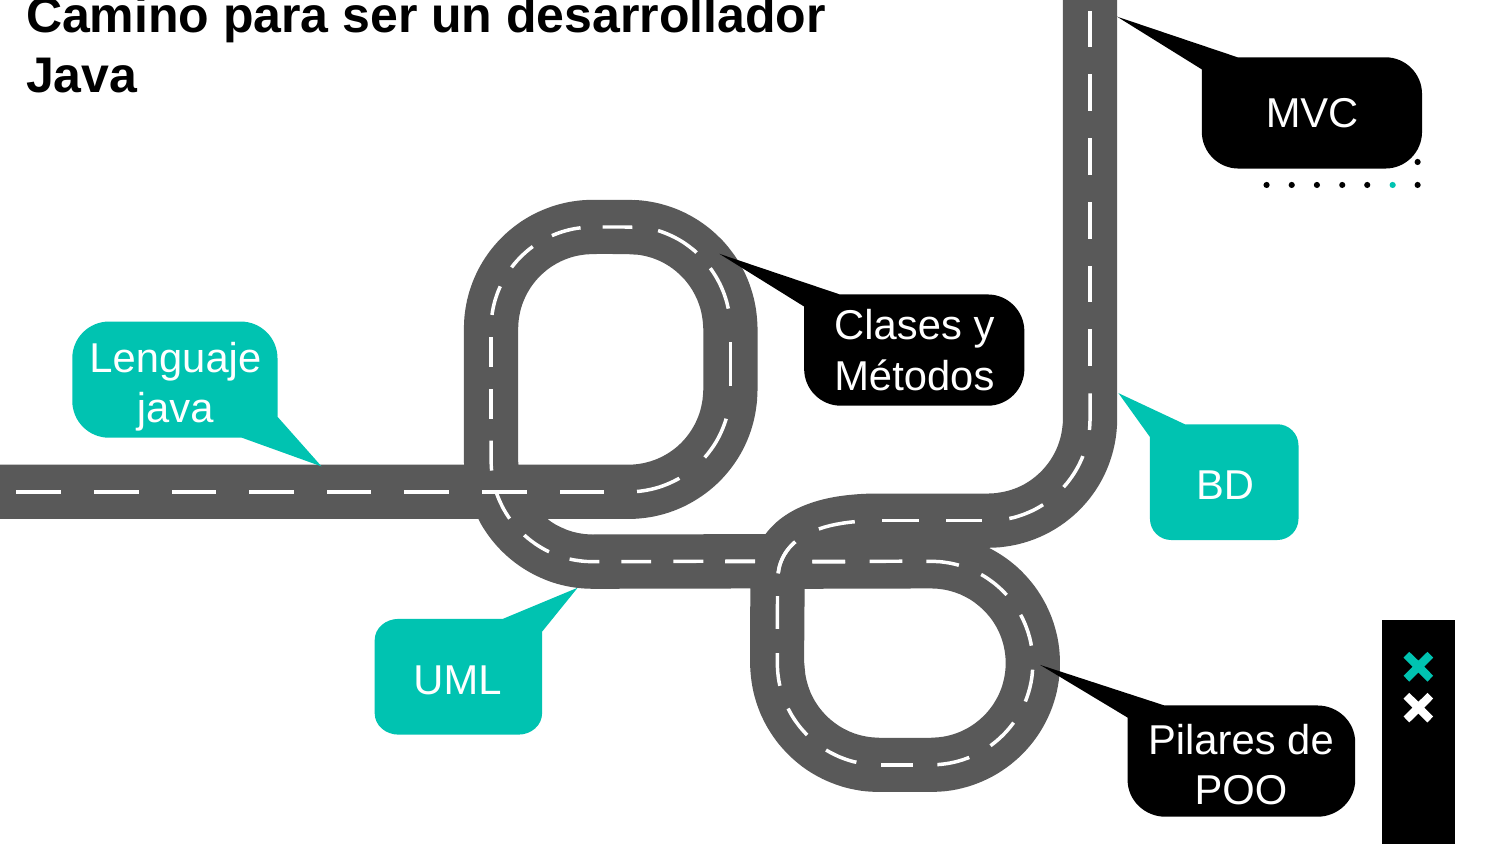

# Camino para ser un desarrollador Java

MVC

Clases y Métodos

Lenguaje
java

BD

UML

Pilares de POO